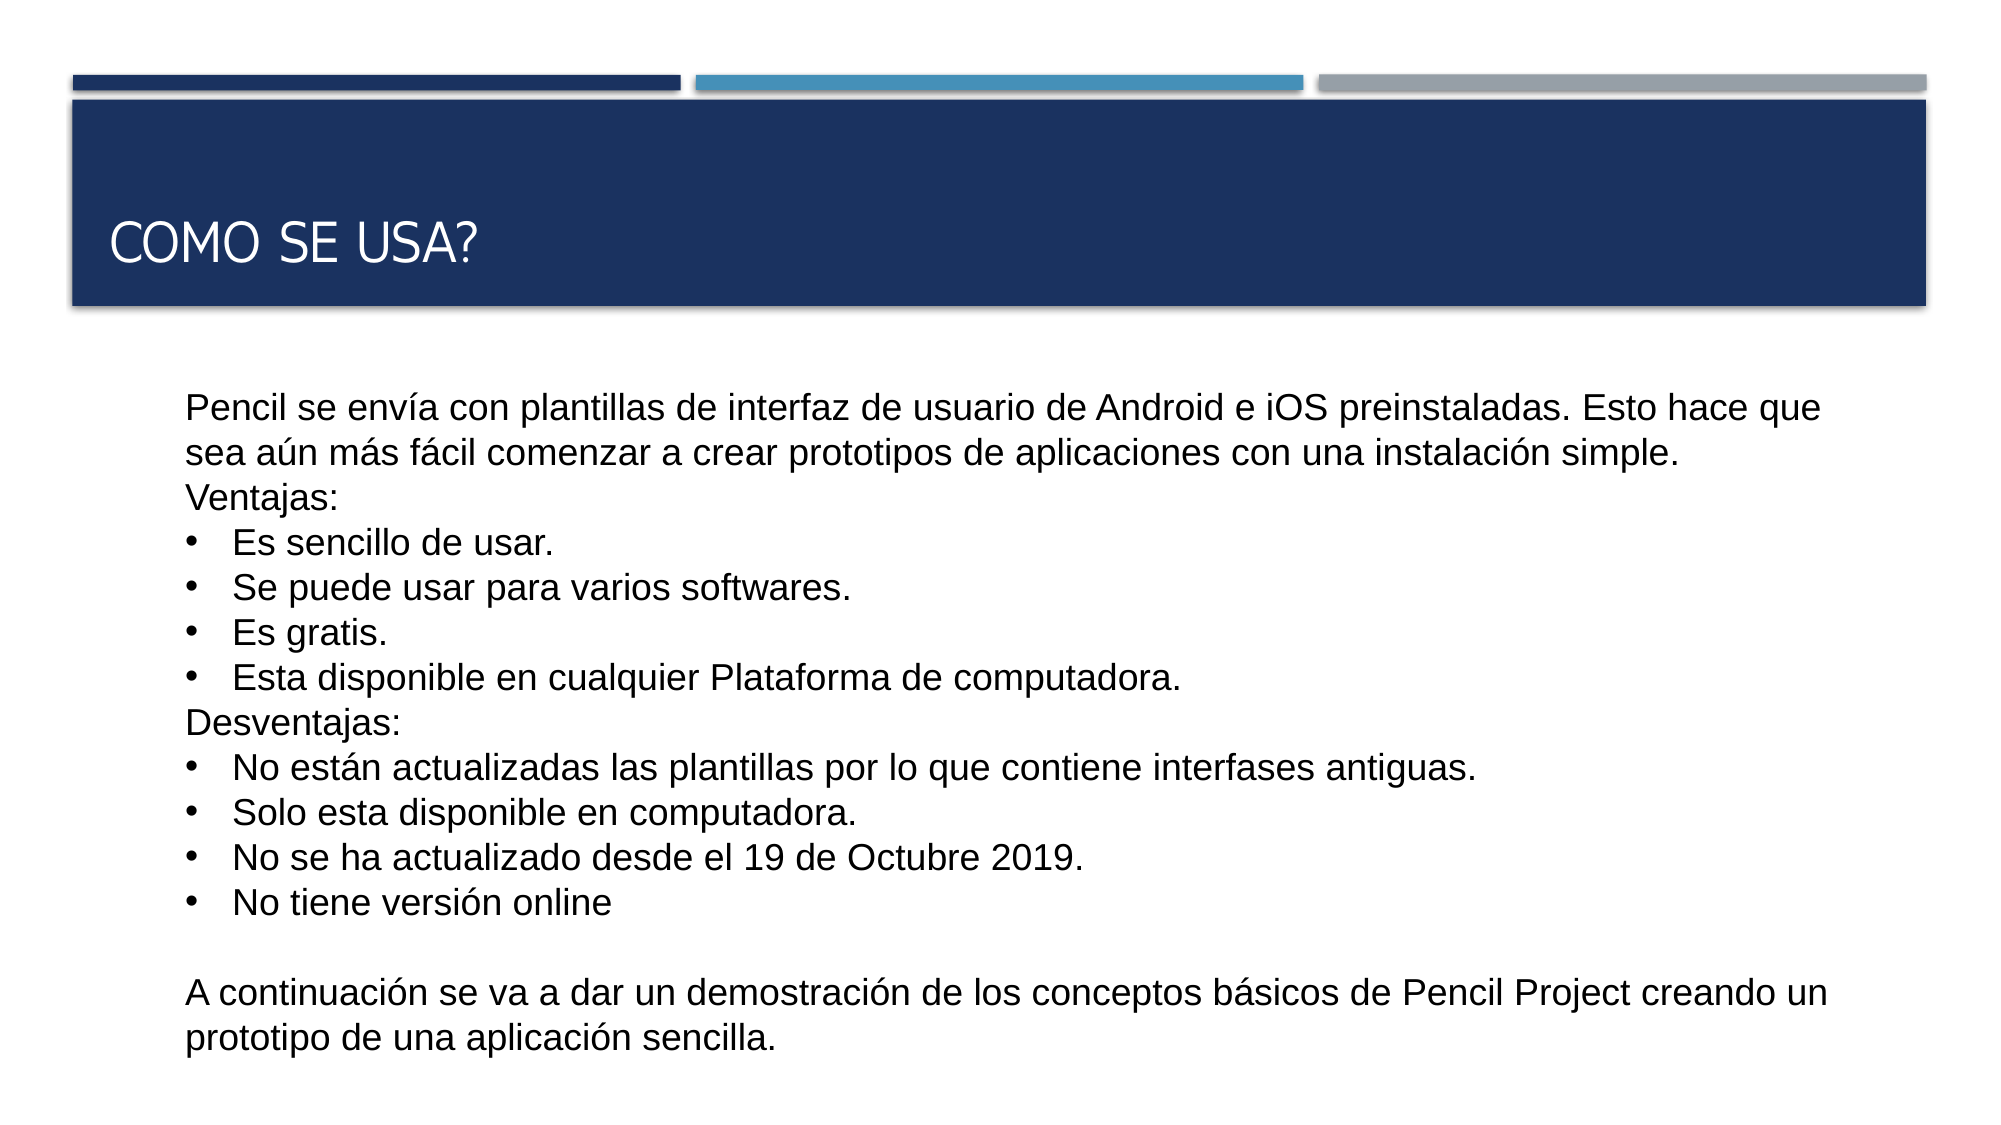

# Como se usa?
Pencil se envía con plantillas de interfaz de usuario de Android e iOS preinstaladas. Esto hace que sea aún más fácil comenzar a crear prototipos de aplicaciones con una instalación simple.
Ventajas:
Es sencillo de usar.
Se puede usar para varios softwares.
Es gratis.
Esta disponible en cualquier Plataforma de computadora.
Desventajas:
No están actualizadas las plantillas por lo que contiene interfases antiguas.
Solo esta disponible en computadora.
No se ha actualizado desde el 19 de Octubre 2019.
No tiene versión online

A continuación se va a dar un demostración de los conceptos básicos de Pencil Project creando un prototipo de una aplicación sencilla.